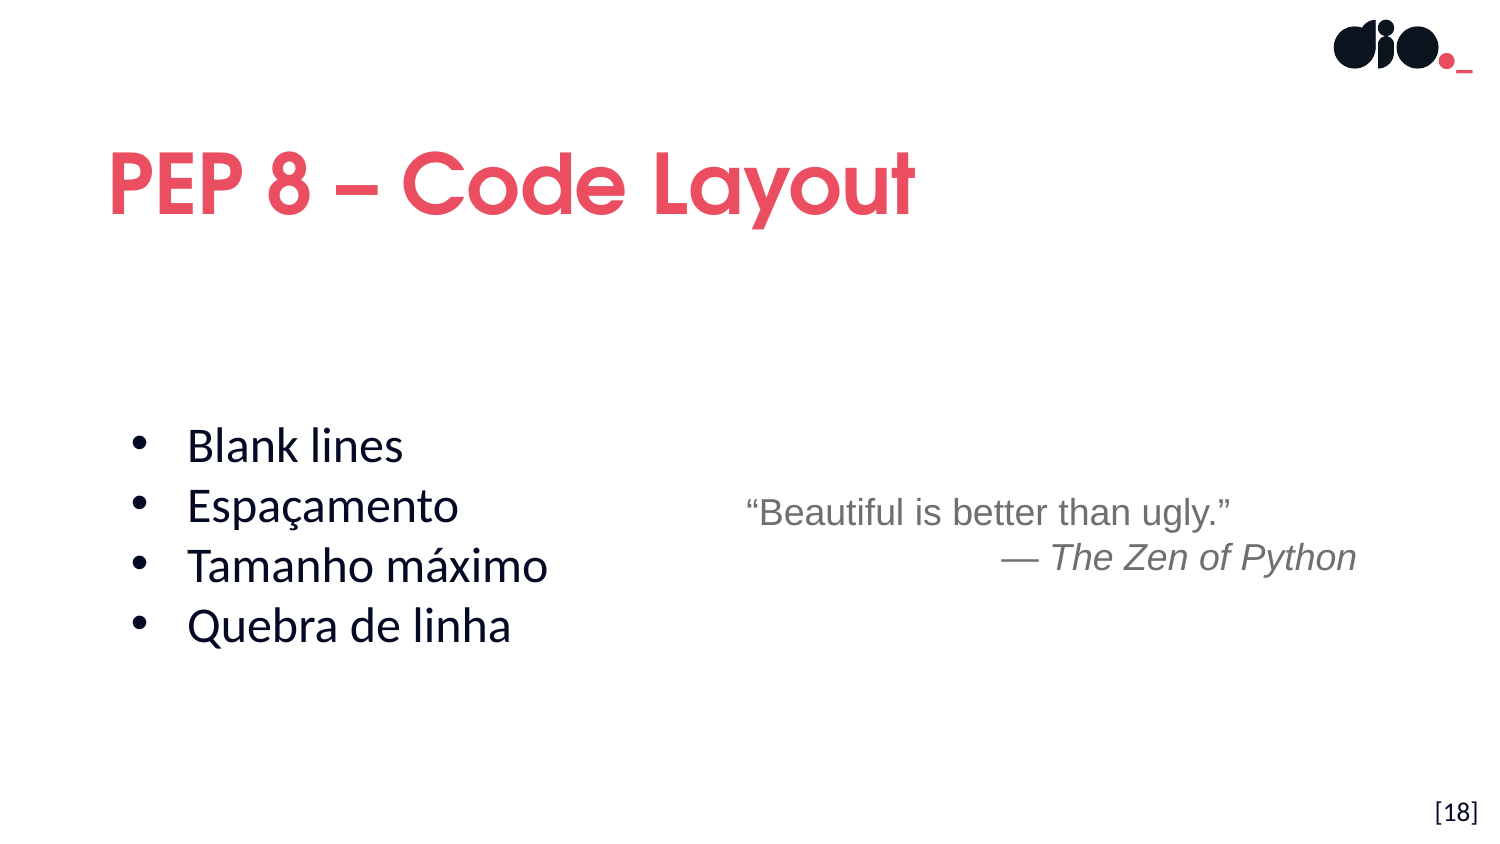

PEP 8 – Code Layout
Blank lines
Espaçamento
Tamanho máximo
Quebra de linha
“Beautiful is better than ugly.”
— The Zen of Python
[18]